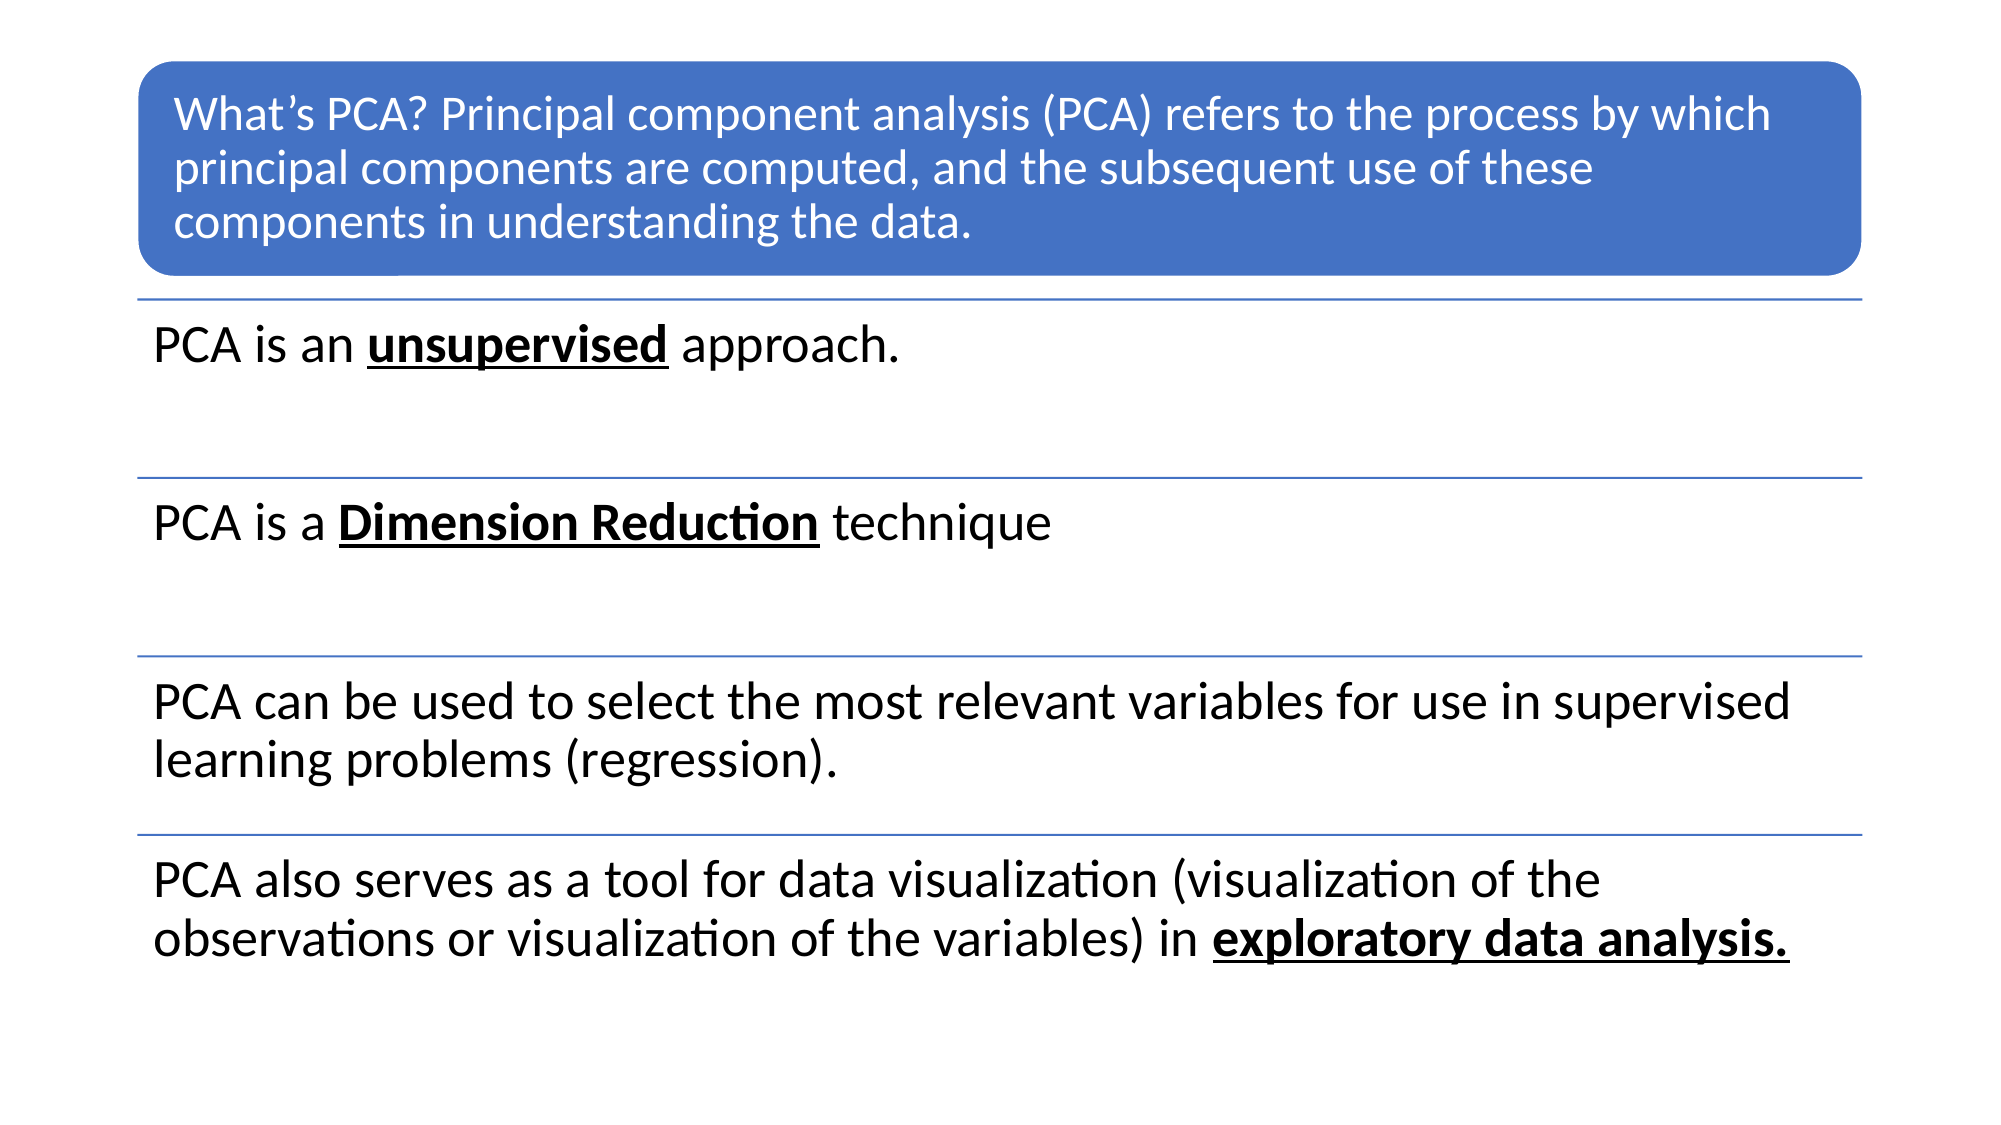

What’s PCA? Principal component analysis (PCA) refers to the process by which principal components are computed, and the subsequent use of these components in understanding the data.
PCA is an unsupervised approach.

PCA is a Dimension Reduction technique
PCA can be used to select the most relevant variables for use in supervised learning problems (regression).
PCA also serves as a tool for data visualization (visualization of the observations or visualization of the variables) in exploratory data analysis.